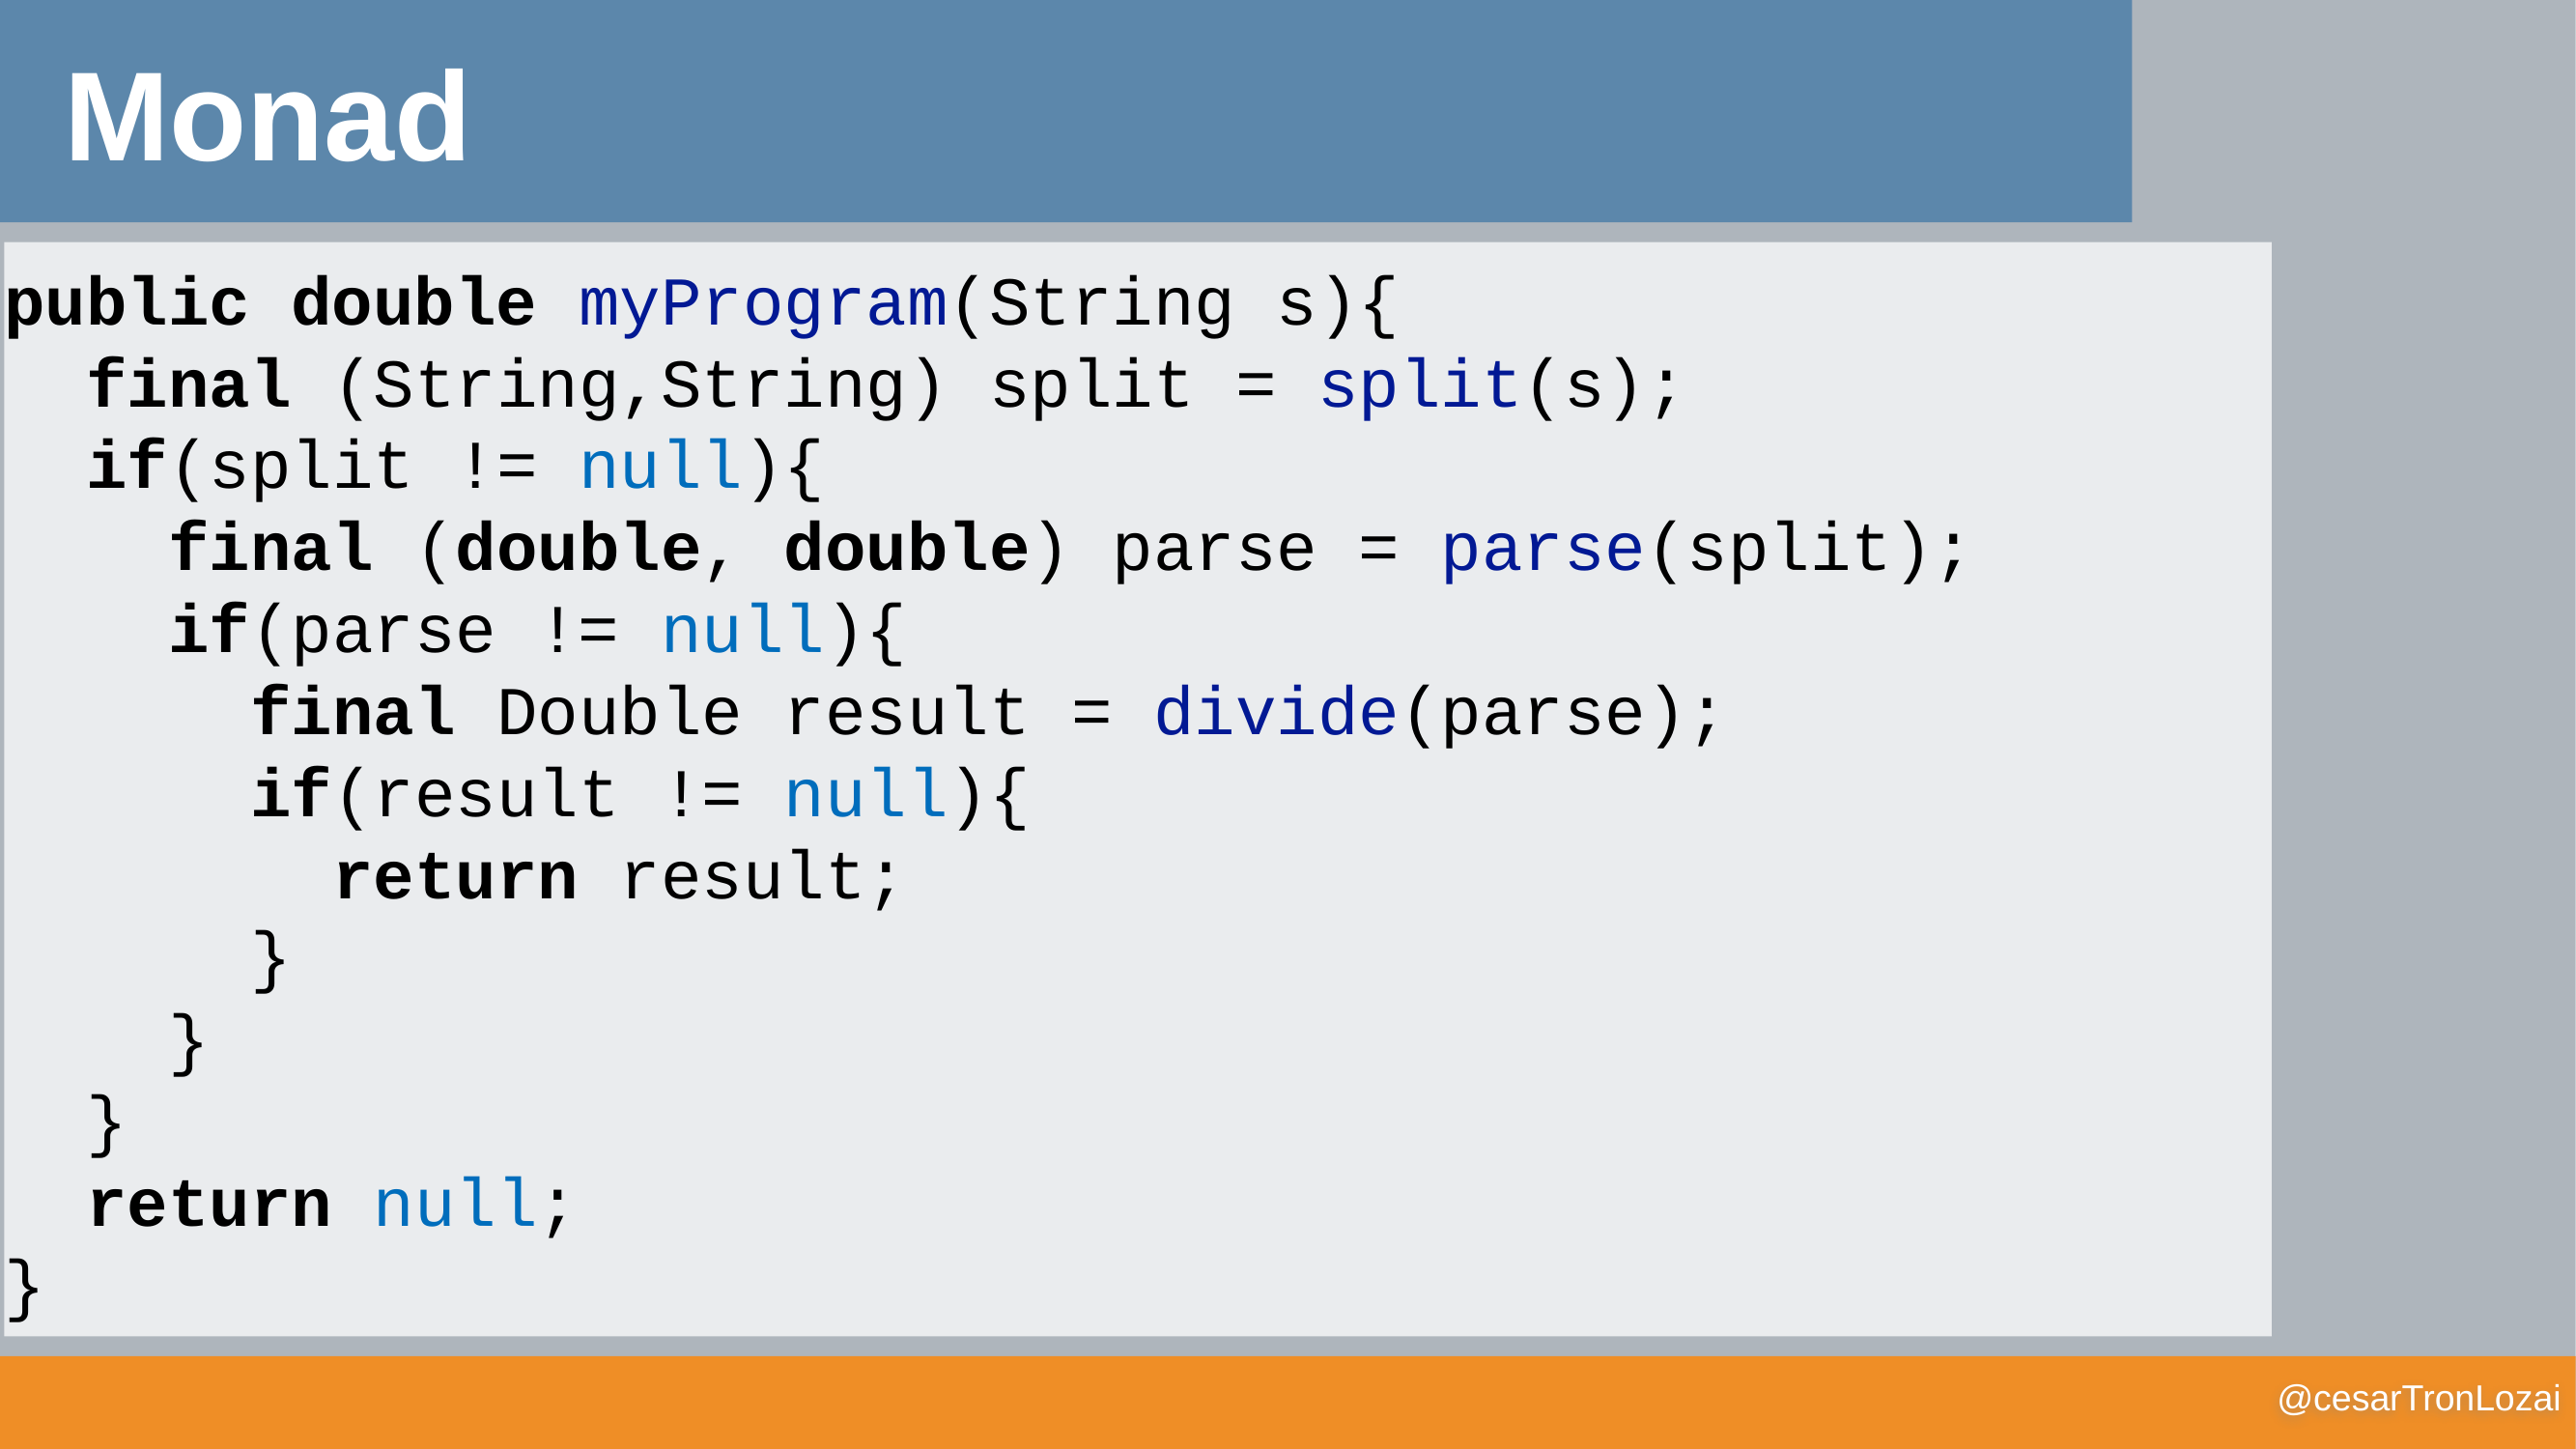

Monad
public double myProgram(String s){
  final (String,String) split = split(s);
  if(split != null){
    final (double, double) parse = parse(split);
    if(parse != null){
      final Double result = divide(parse);
      if(result != null){
        return result;
      }
    }
  }
  return null;
}